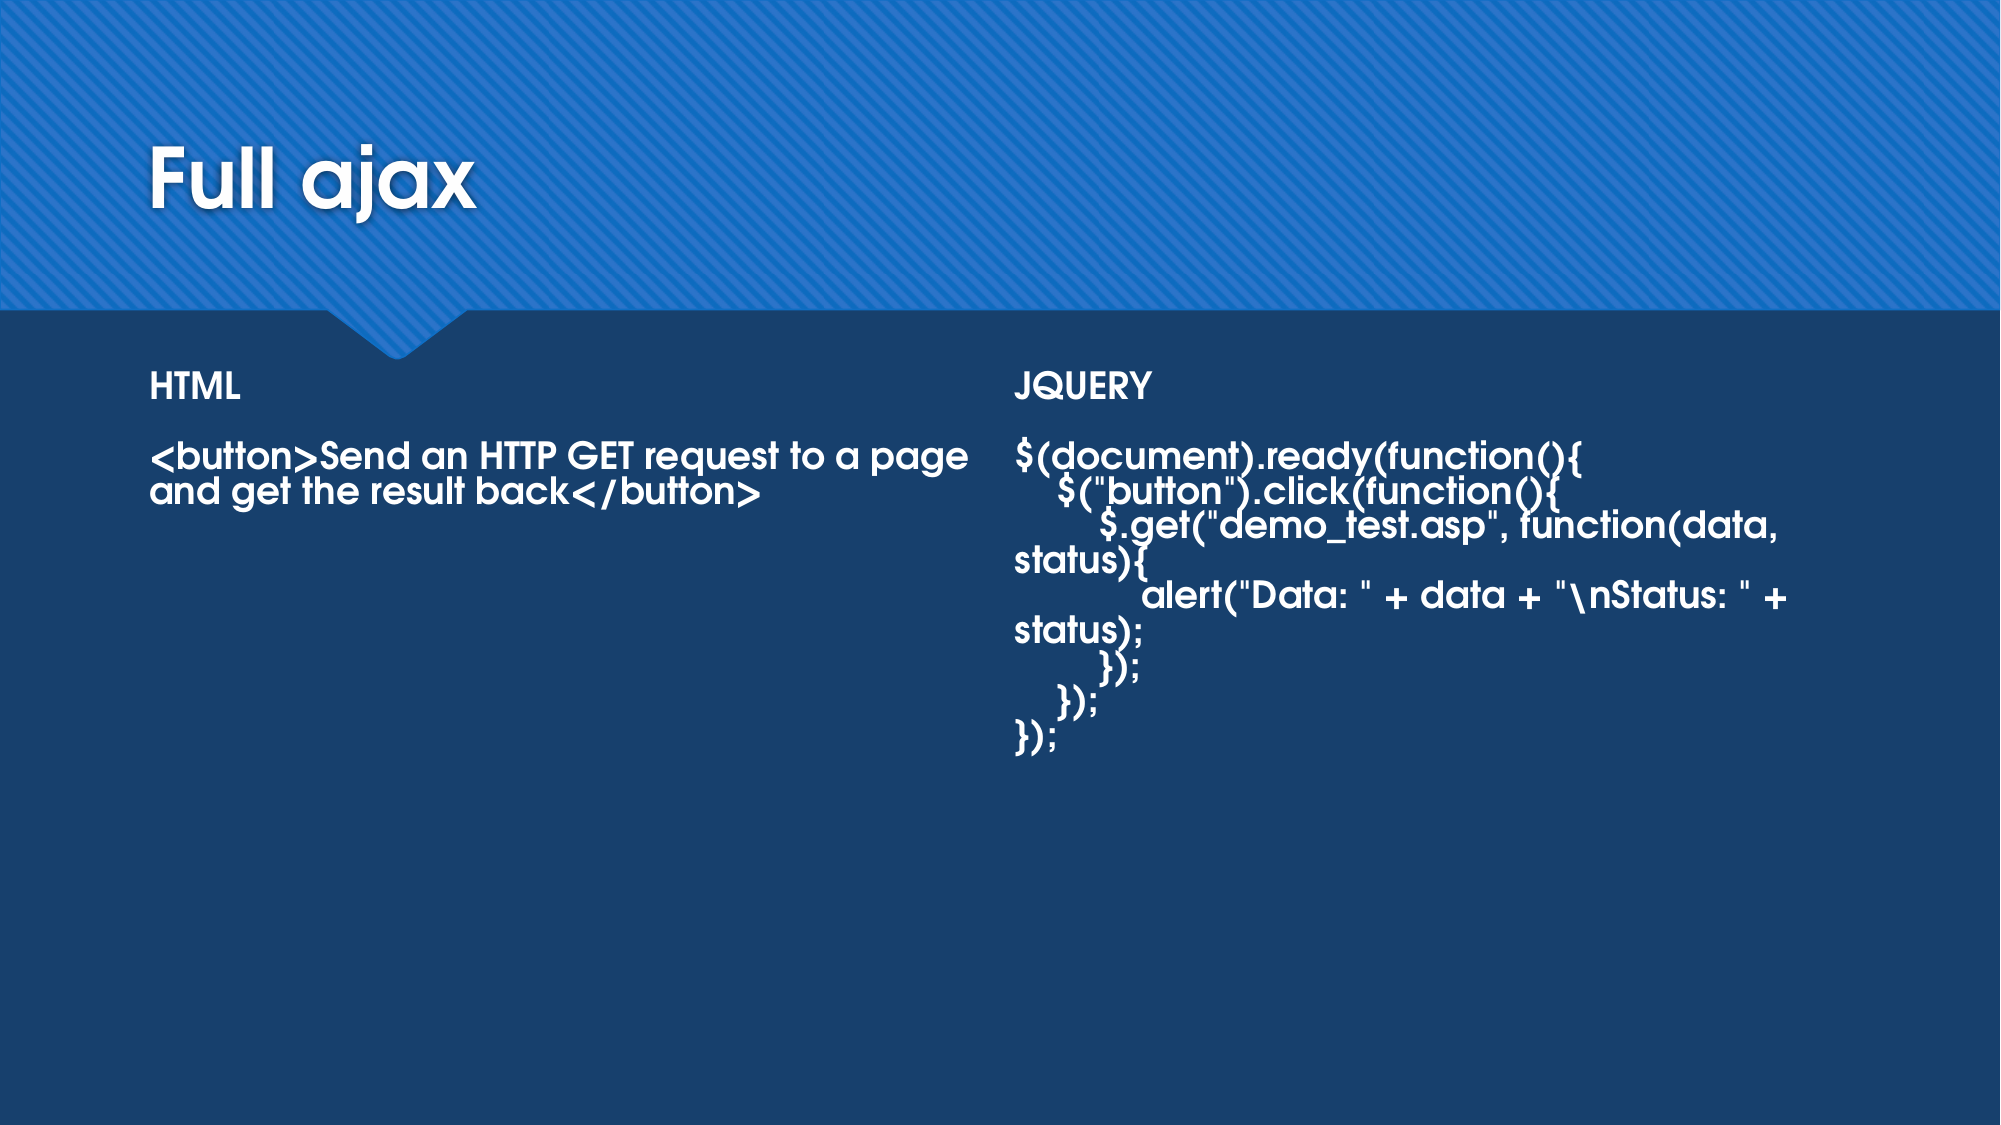

# Full ajax
| HTML <button>Send an HTTP GET request to a page and get the result back</button> | JQUERY $(document).ready(function(){ $("button").click(function(){ $.get("demo\_test.asp", function(data, status){ alert("Data: " + data + "\nStatus: " + status); }); }); }); |
| --- | --- |